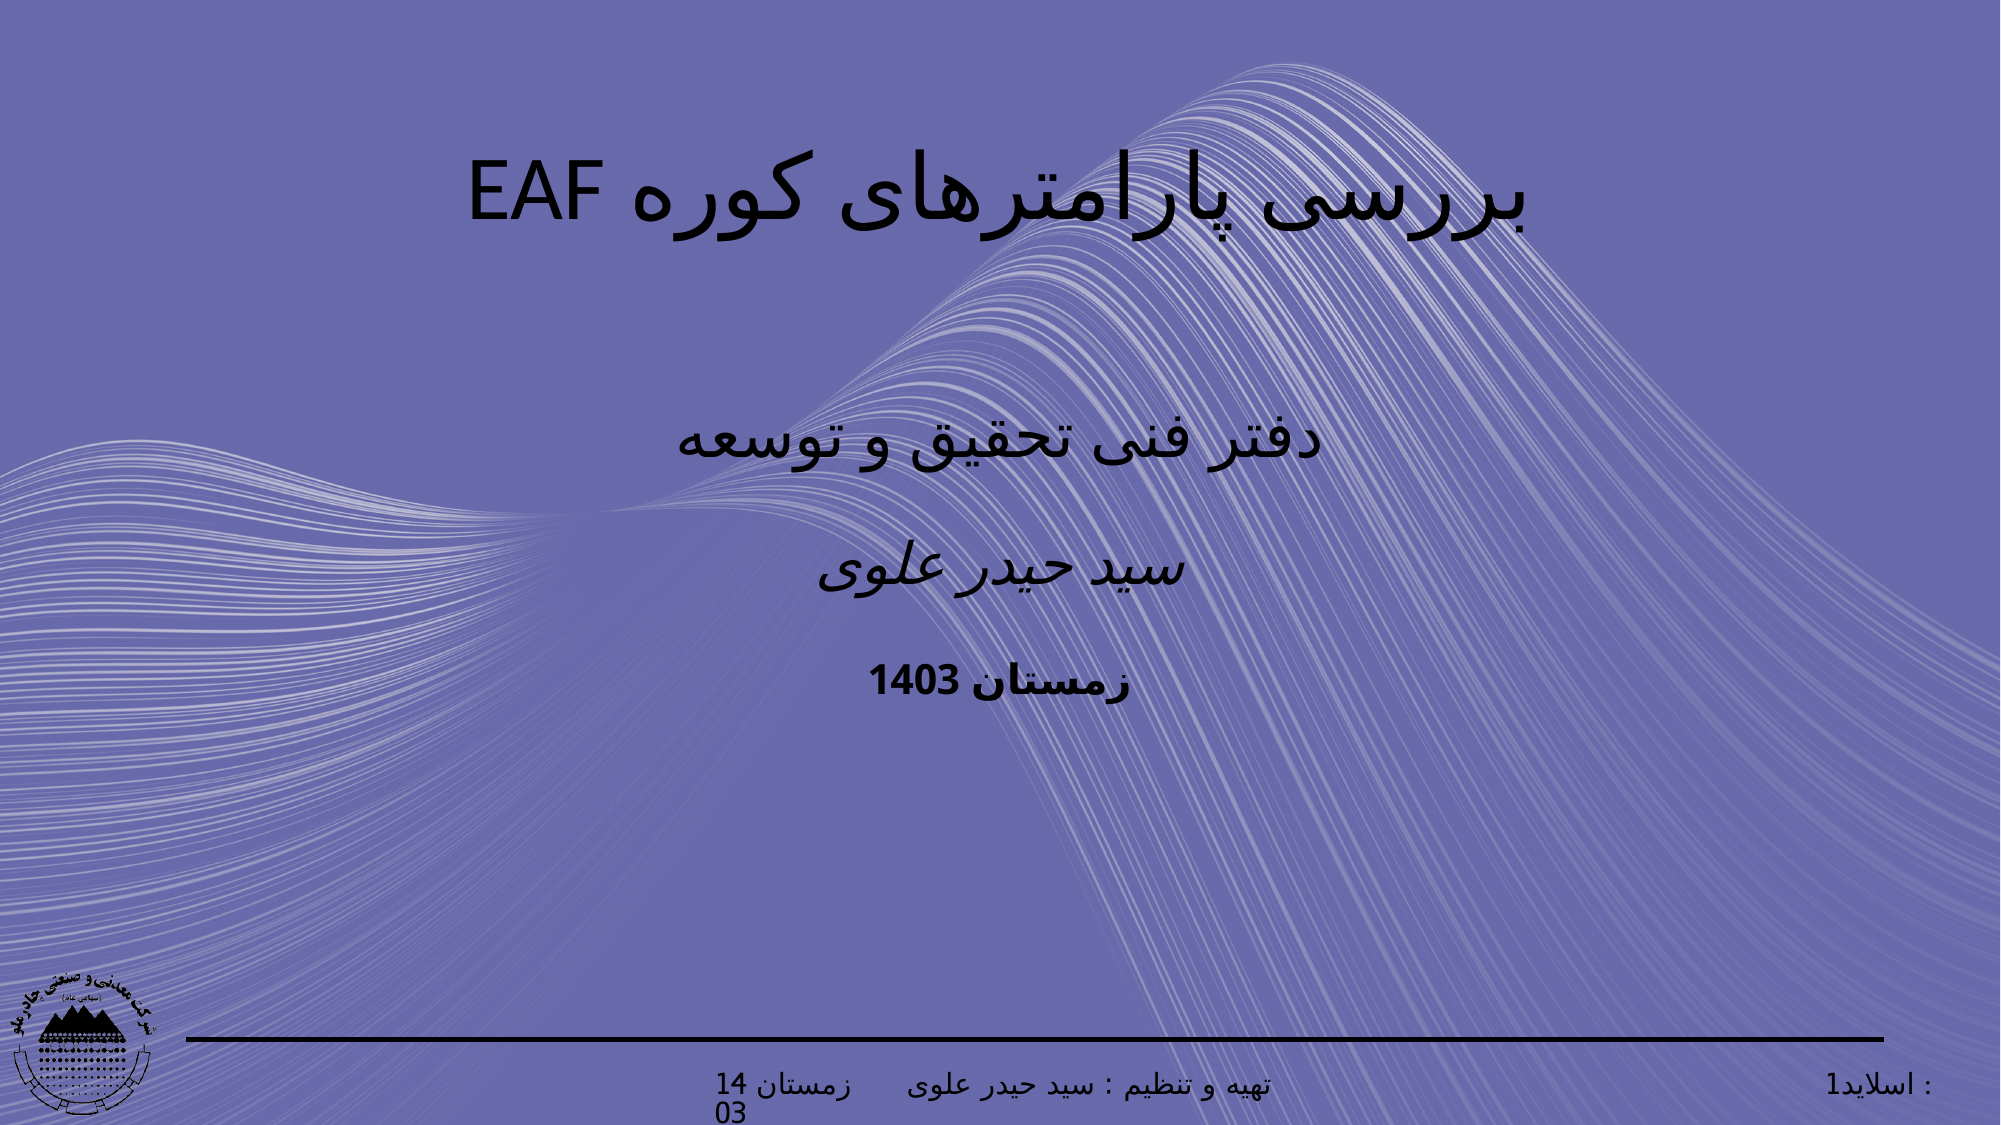

# بررسی پارامترهای کوره EAF
دفتر فنی تحقیق و توسعه
سید حیدر علوی
زمستان 1403
تهیه و تنظیم : سید حیدر علوی      زمستان 1403
1اسلاید :